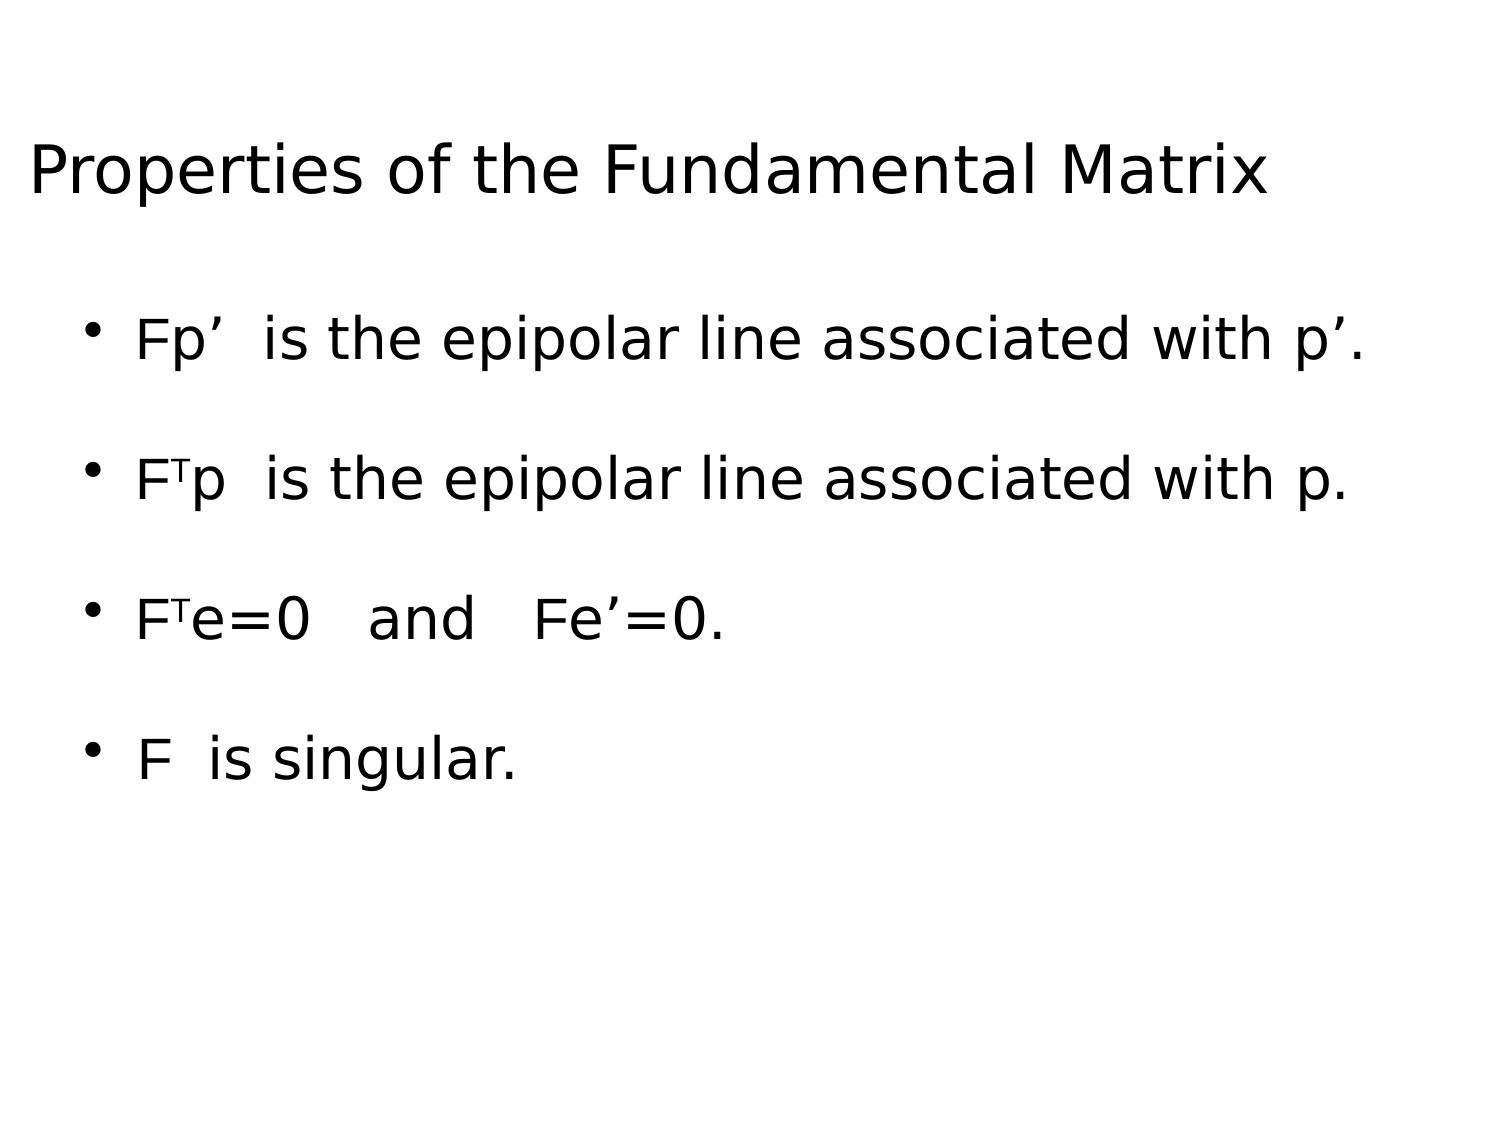

Properties of the Fundamental Matrix
 Fp’  is the epipolar line associated with p’.

 FTp  is the epipolar line associated with p.

 FTe=0   and   Fe’=0.

 F  is singular.